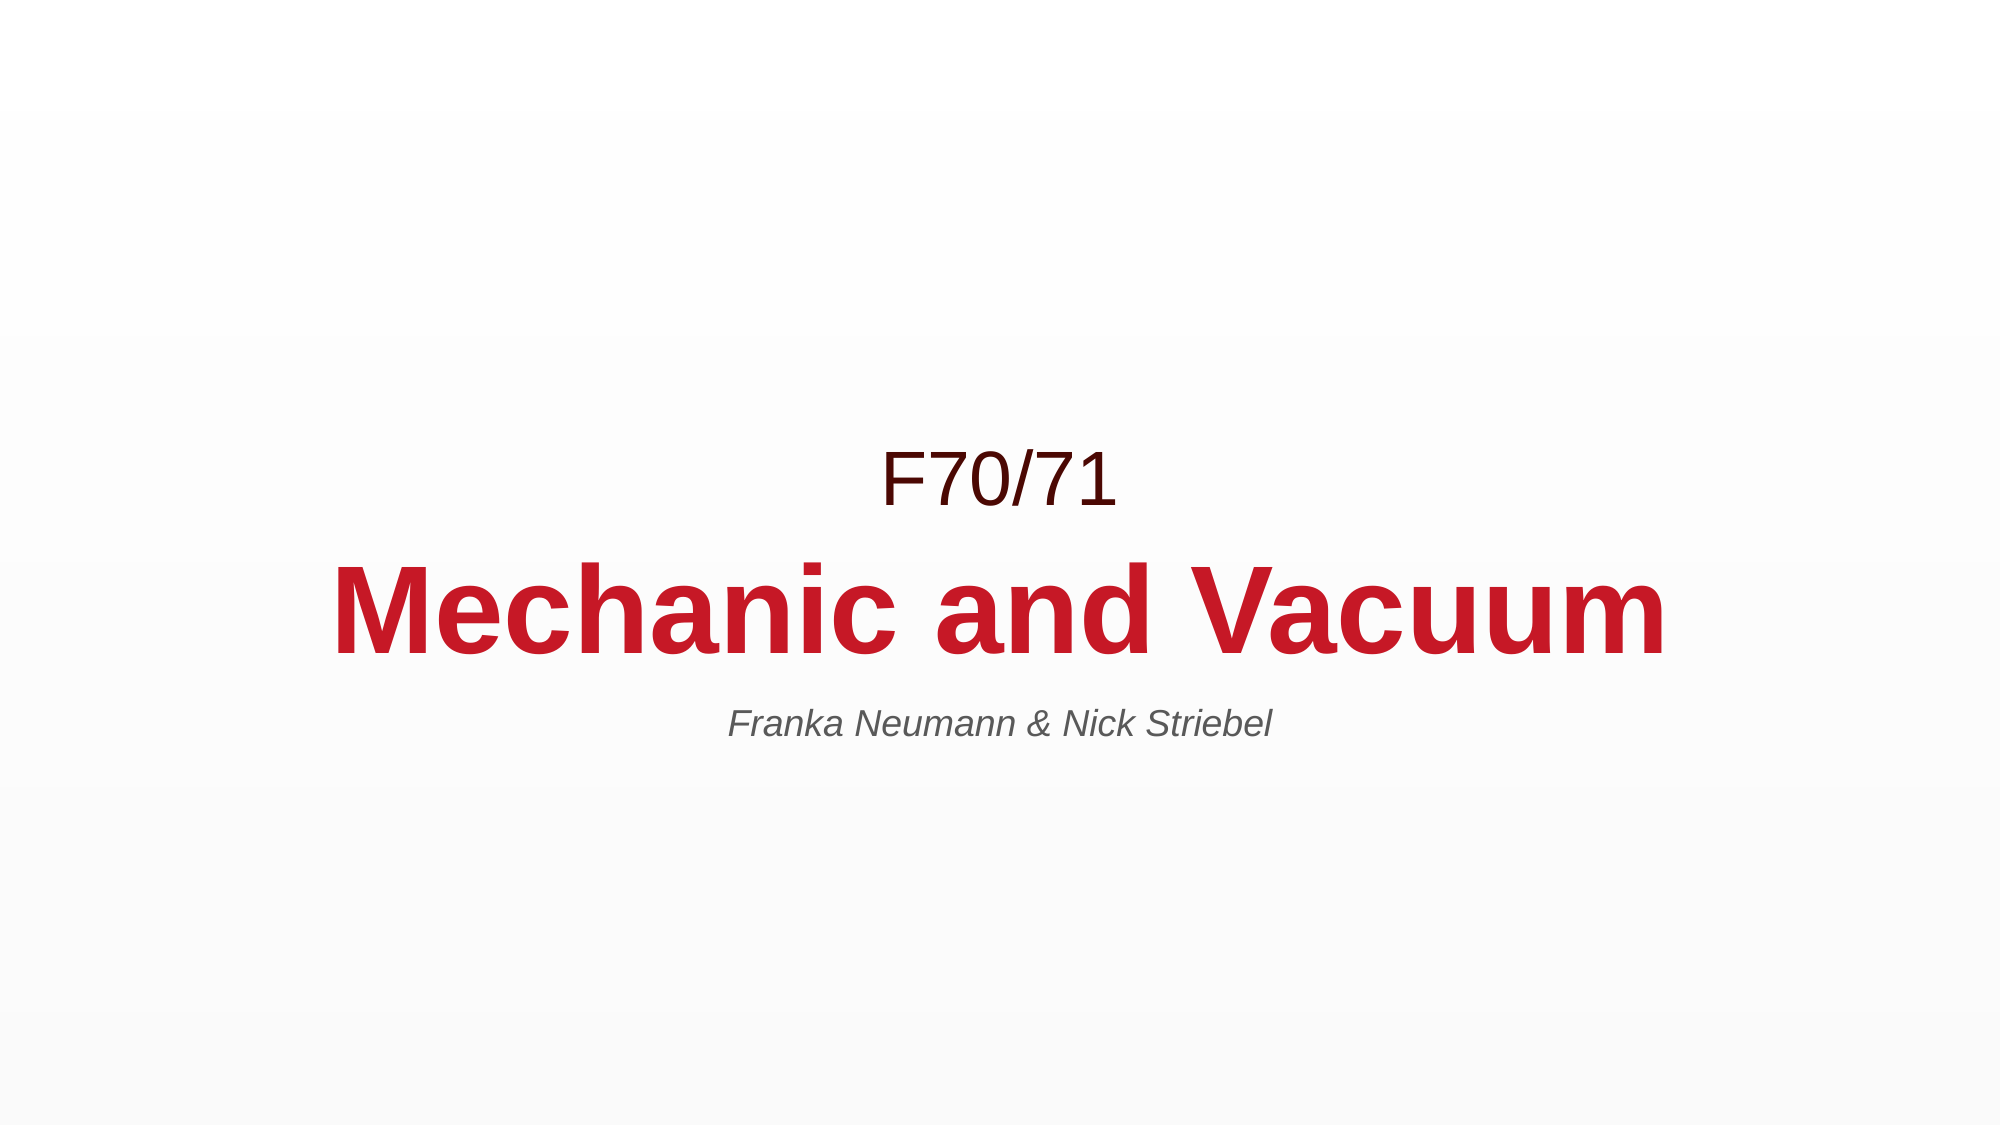

F70/71
Mechanic and Vacuum
Franka Neumann & Nick Striebel